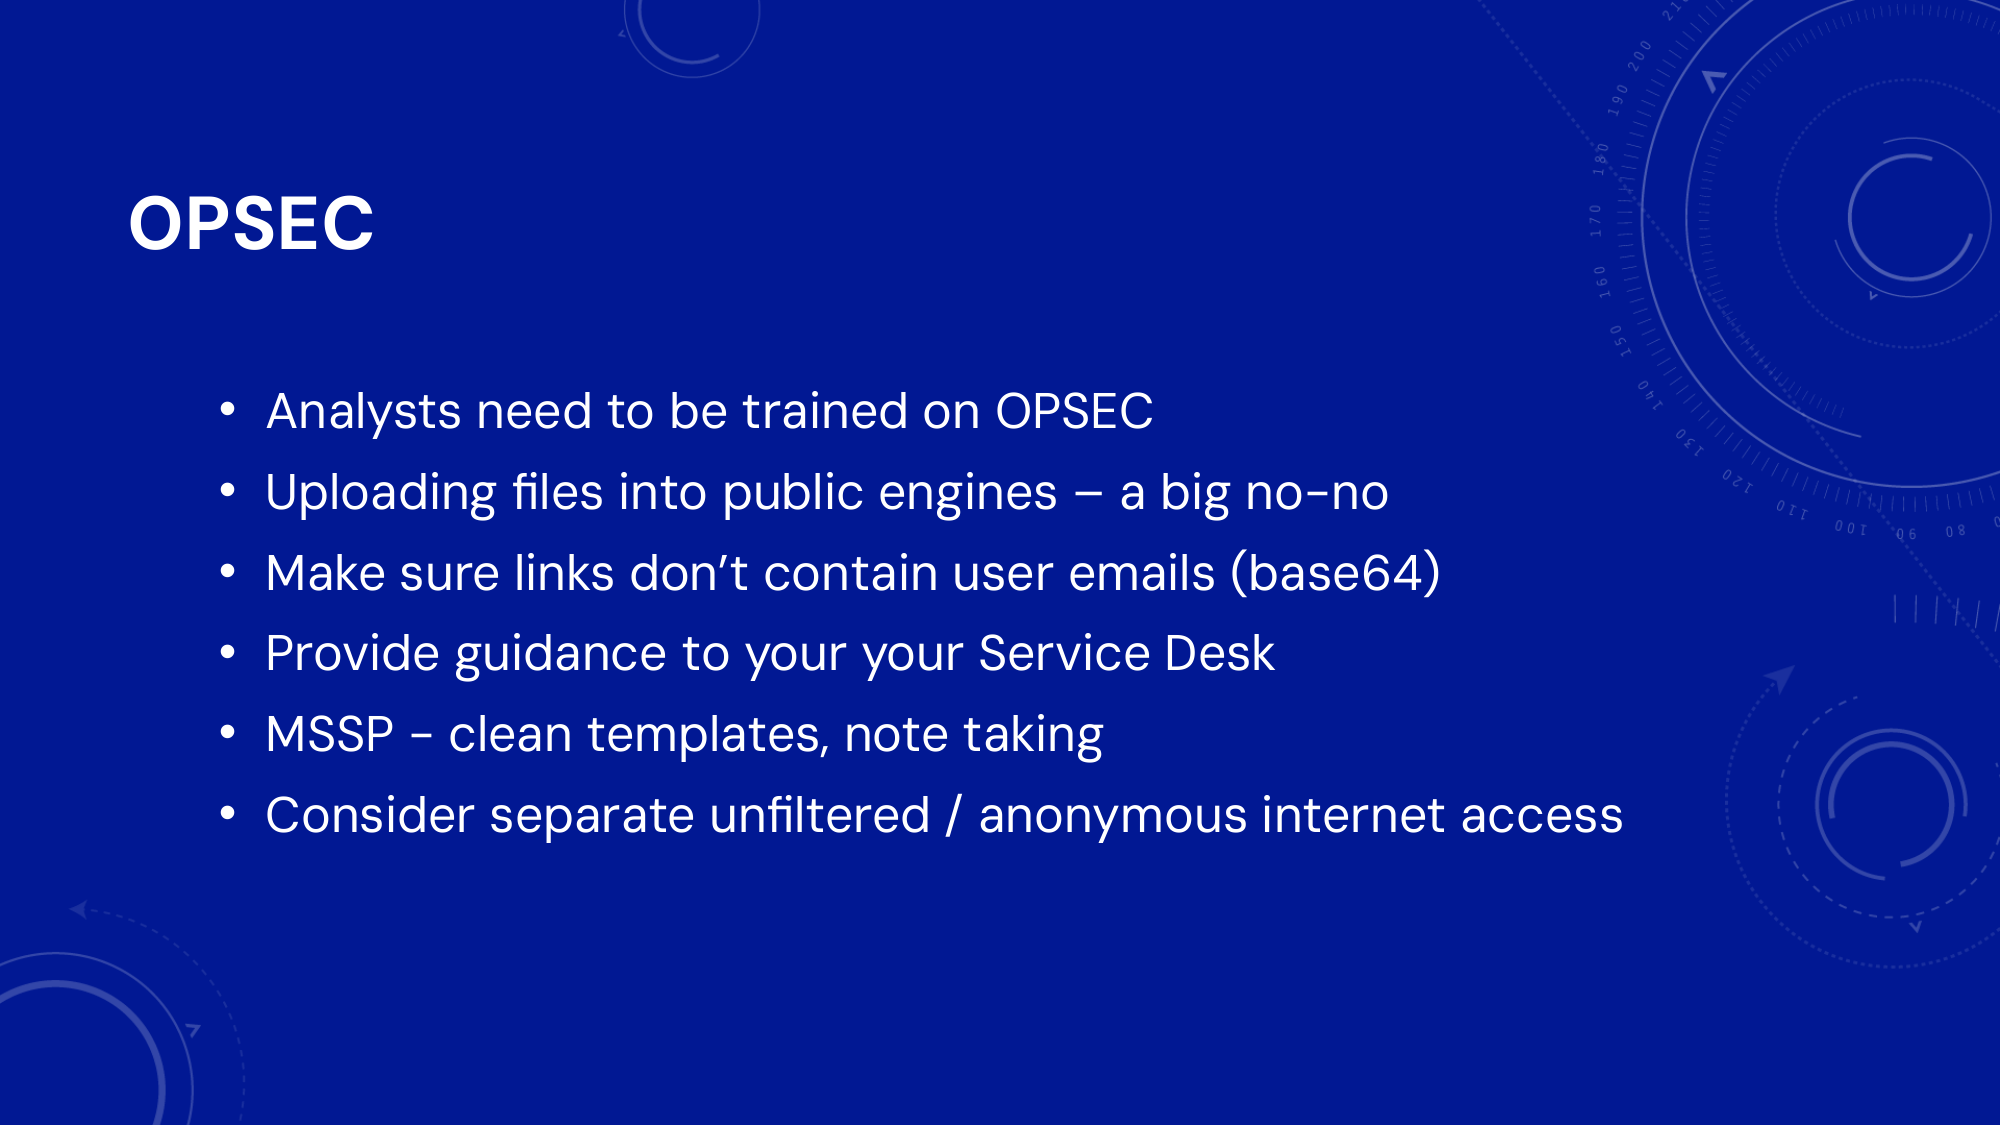

# Opsec
Analysts need to be trained on OPSEC
Uploading files into public engines – a big no-no
Make sure links don’t contain user emails (base64)
Provide guidance to your your Service Desk
MSSP - clean templates, note taking
Consider separate unfiltered / anonymous internet access